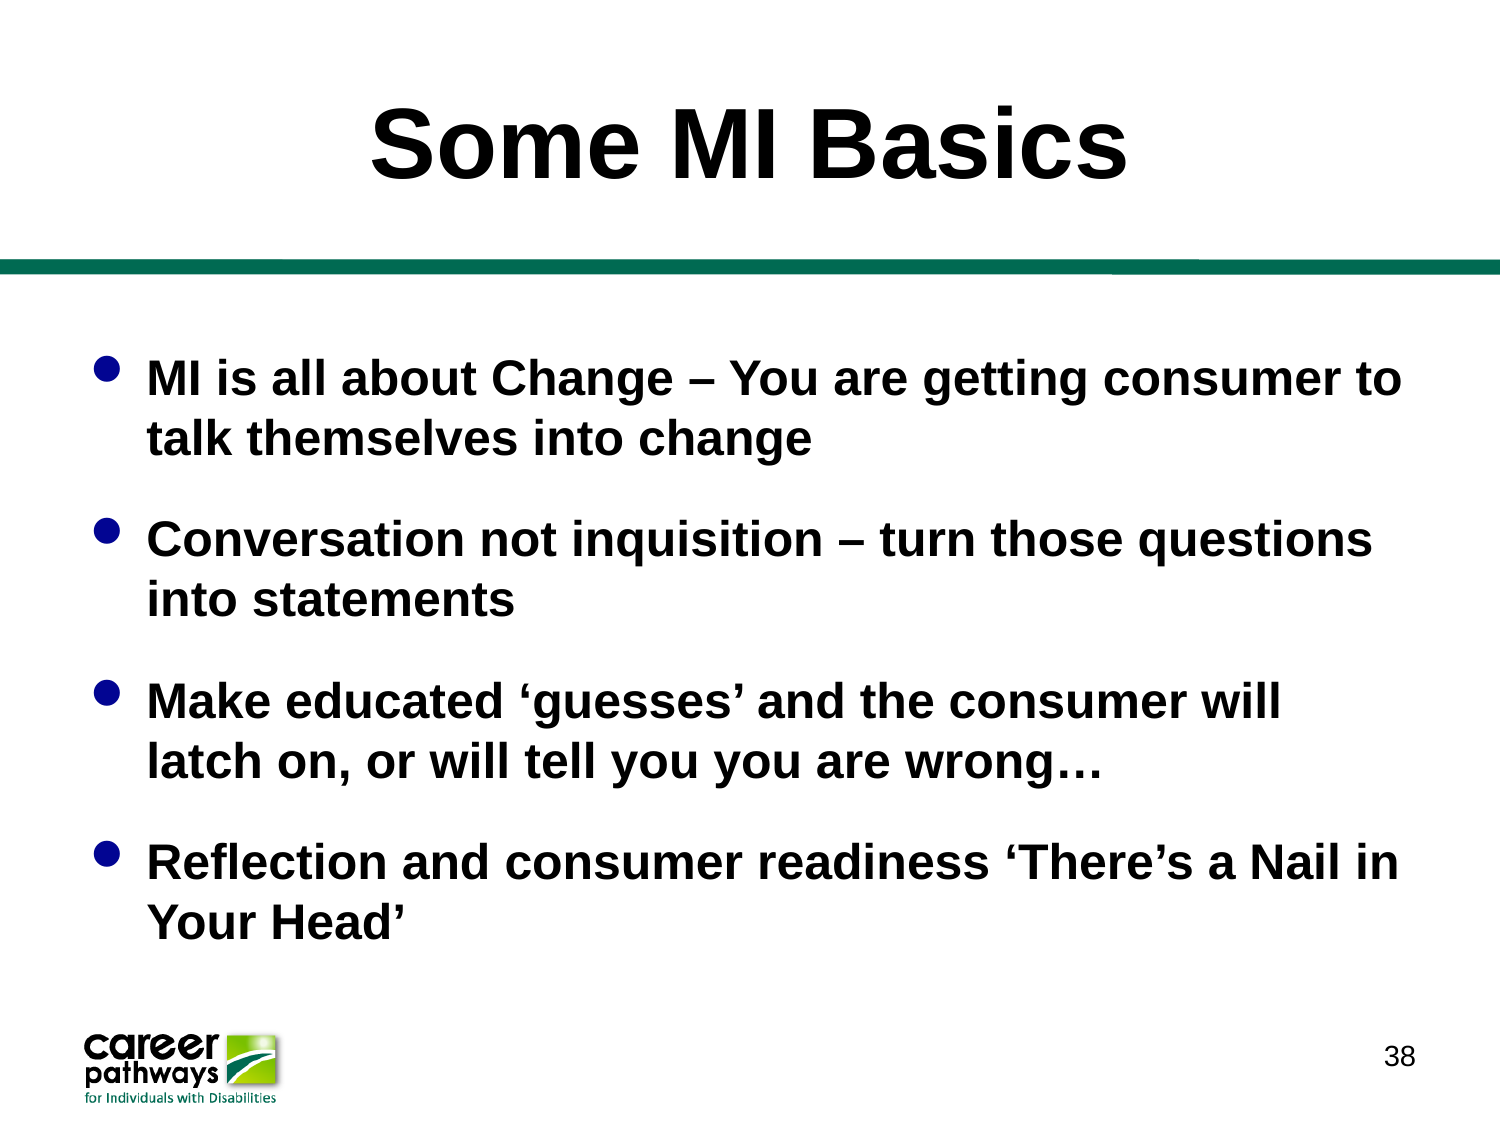

# Some MI Basics
MI is all about Change – You are getting consumer to talk themselves into change
Conversation not inquisition – turn those questions into statements
Make educated ‘guesses’ and the consumer will latch on, or will tell you you are wrong…
Reflection and consumer readiness ‘There’s a Nail in Your Head’

38